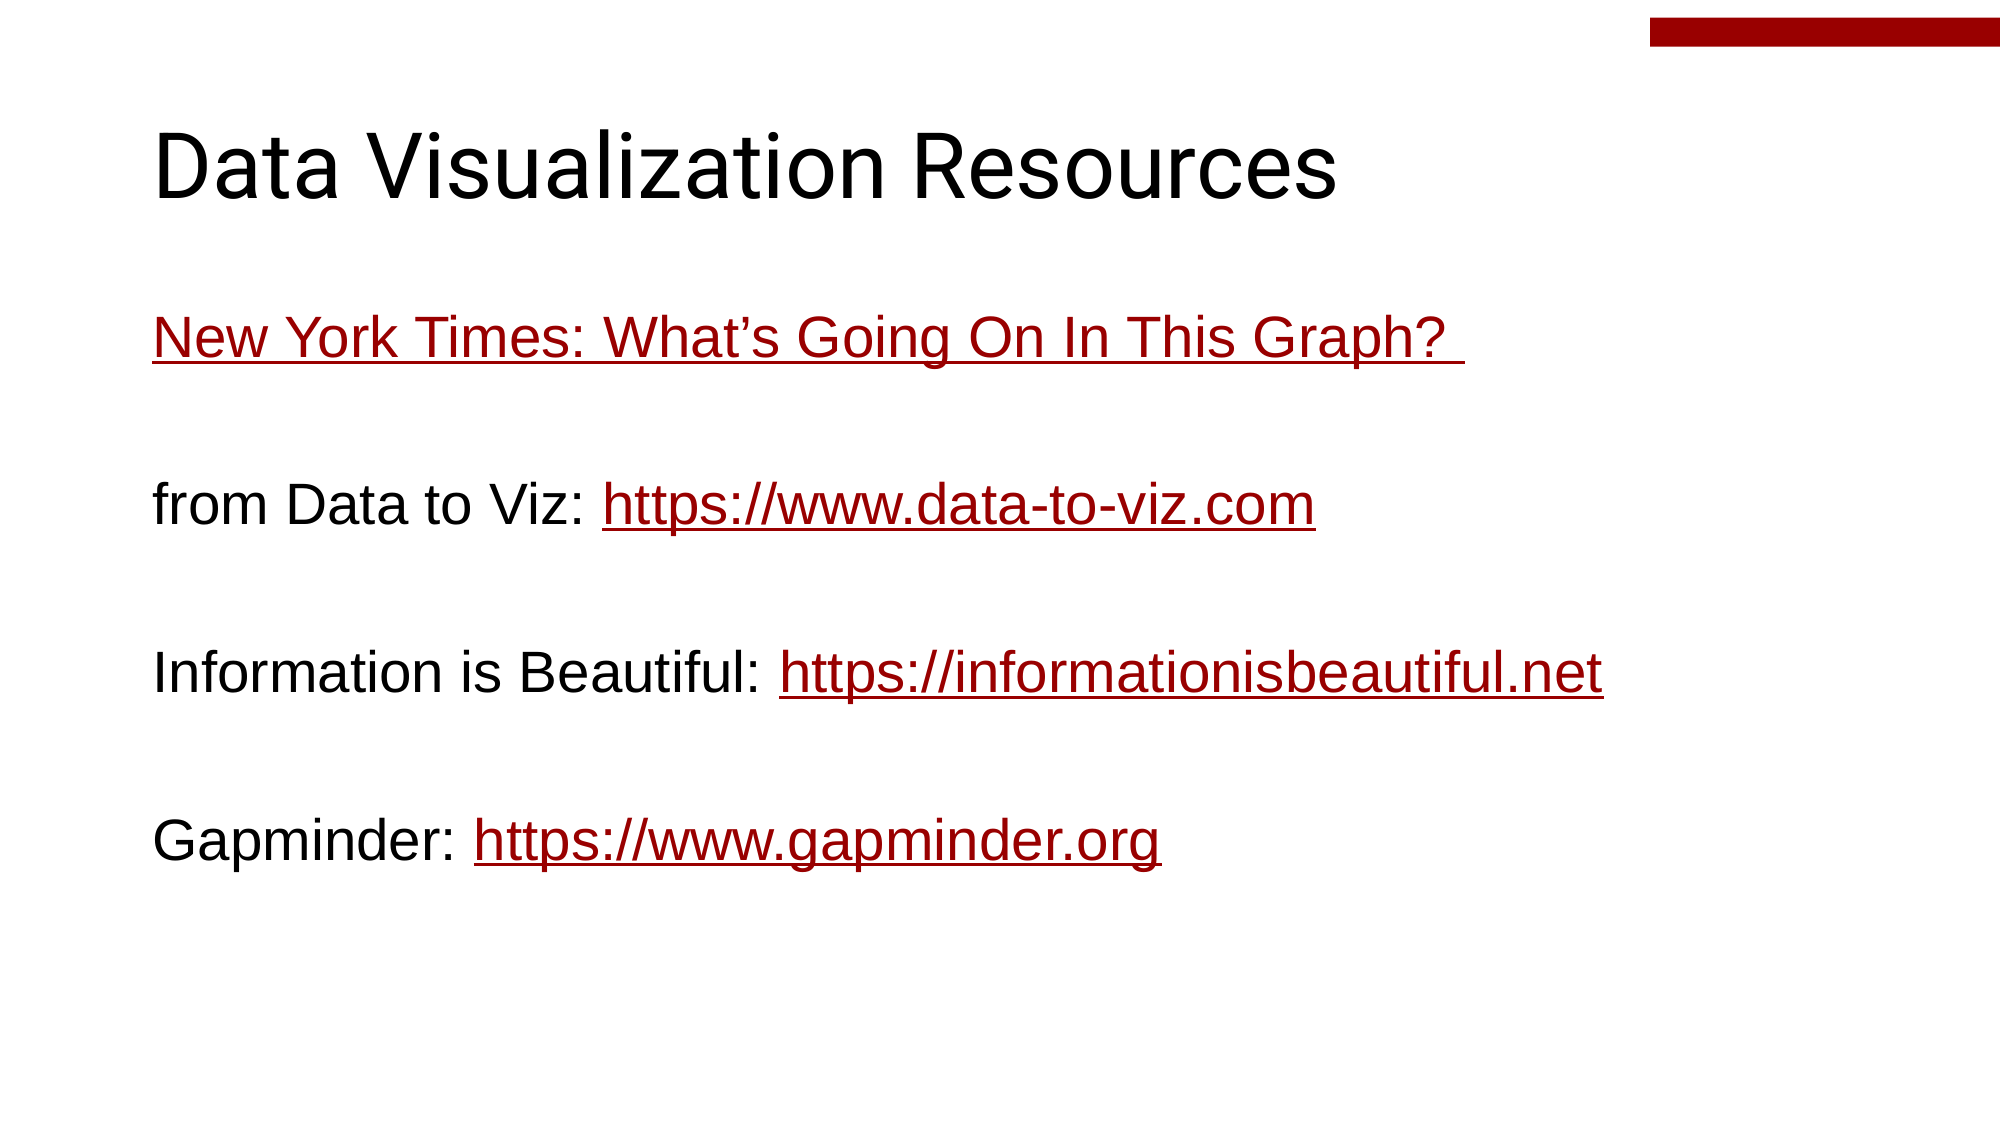

# Data Visualization Resources
New York Times: What’s Going On In This Graph?

from Data to Viz: https://www.data-to-viz.com

Information is Beautiful: https://informationisbeautiful.net

Gapminder: https://www.gapminder.org